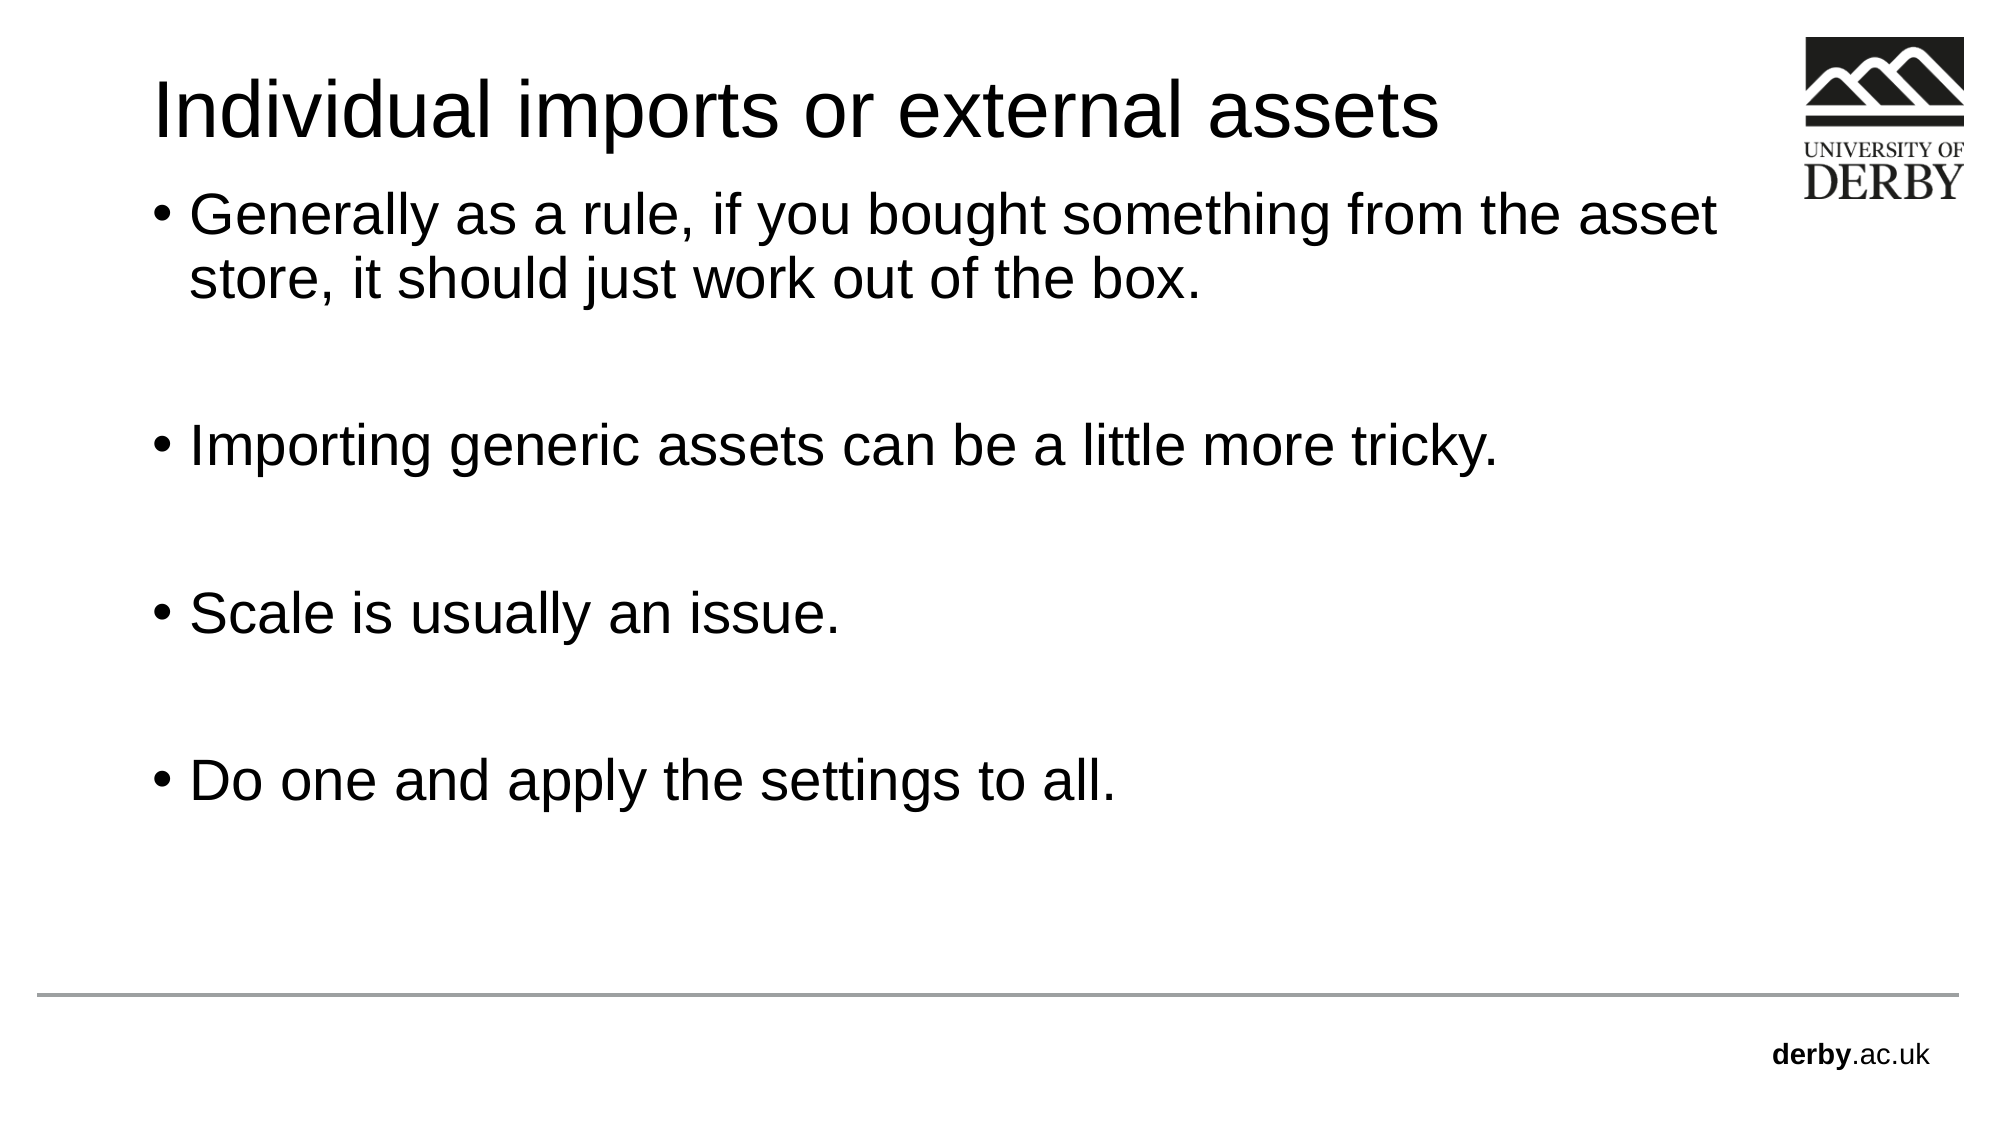

# Individual imports or external assets
Generally as a rule, if you bought something from the asset store, it should just work out of the box.

Importing generic assets can be a little more tricky.

Scale is usually an issue.

Do one and apply the settings to all.